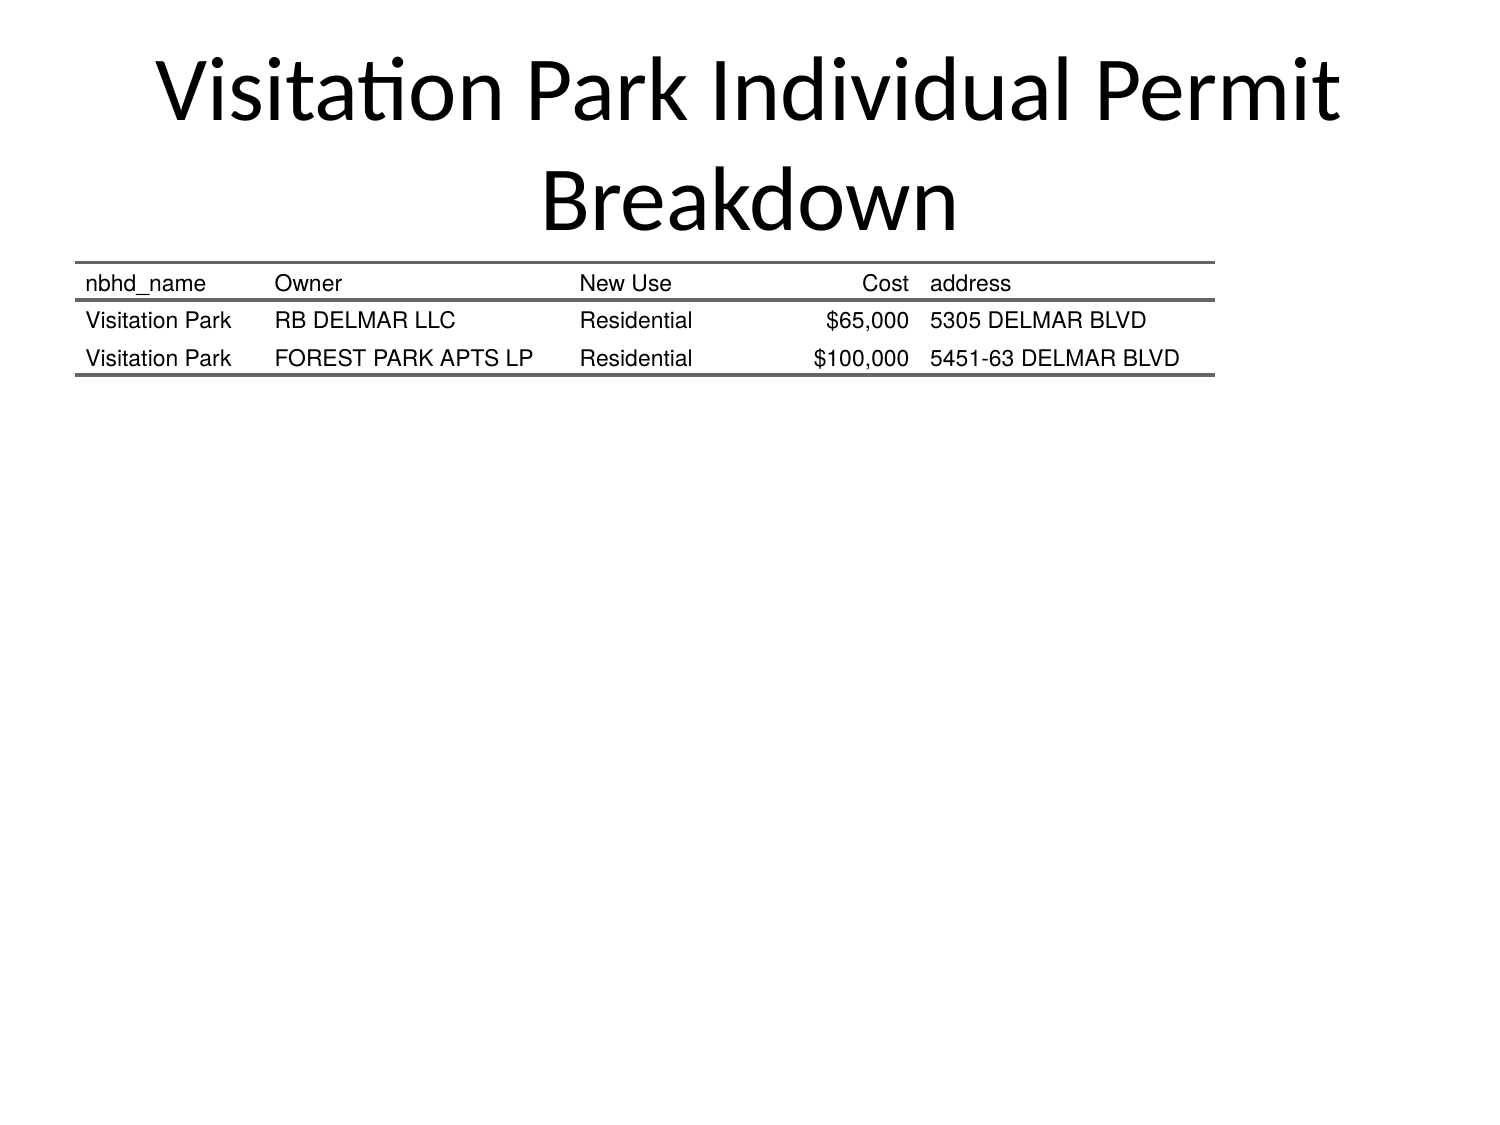

# Visitation Park Individual Permit Breakdown
| nbhd\_name | Owner | New Use | Cost | address |
| --- | --- | --- | --- | --- |
| Visitation Park | RB DELMAR LLC | Residential | $65,000 | 5305 DELMAR BLVD |
| Visitation Park | FOREST PARK APTS LP | Residential | $100,000 | 5451-63 DELMAR BLVD |